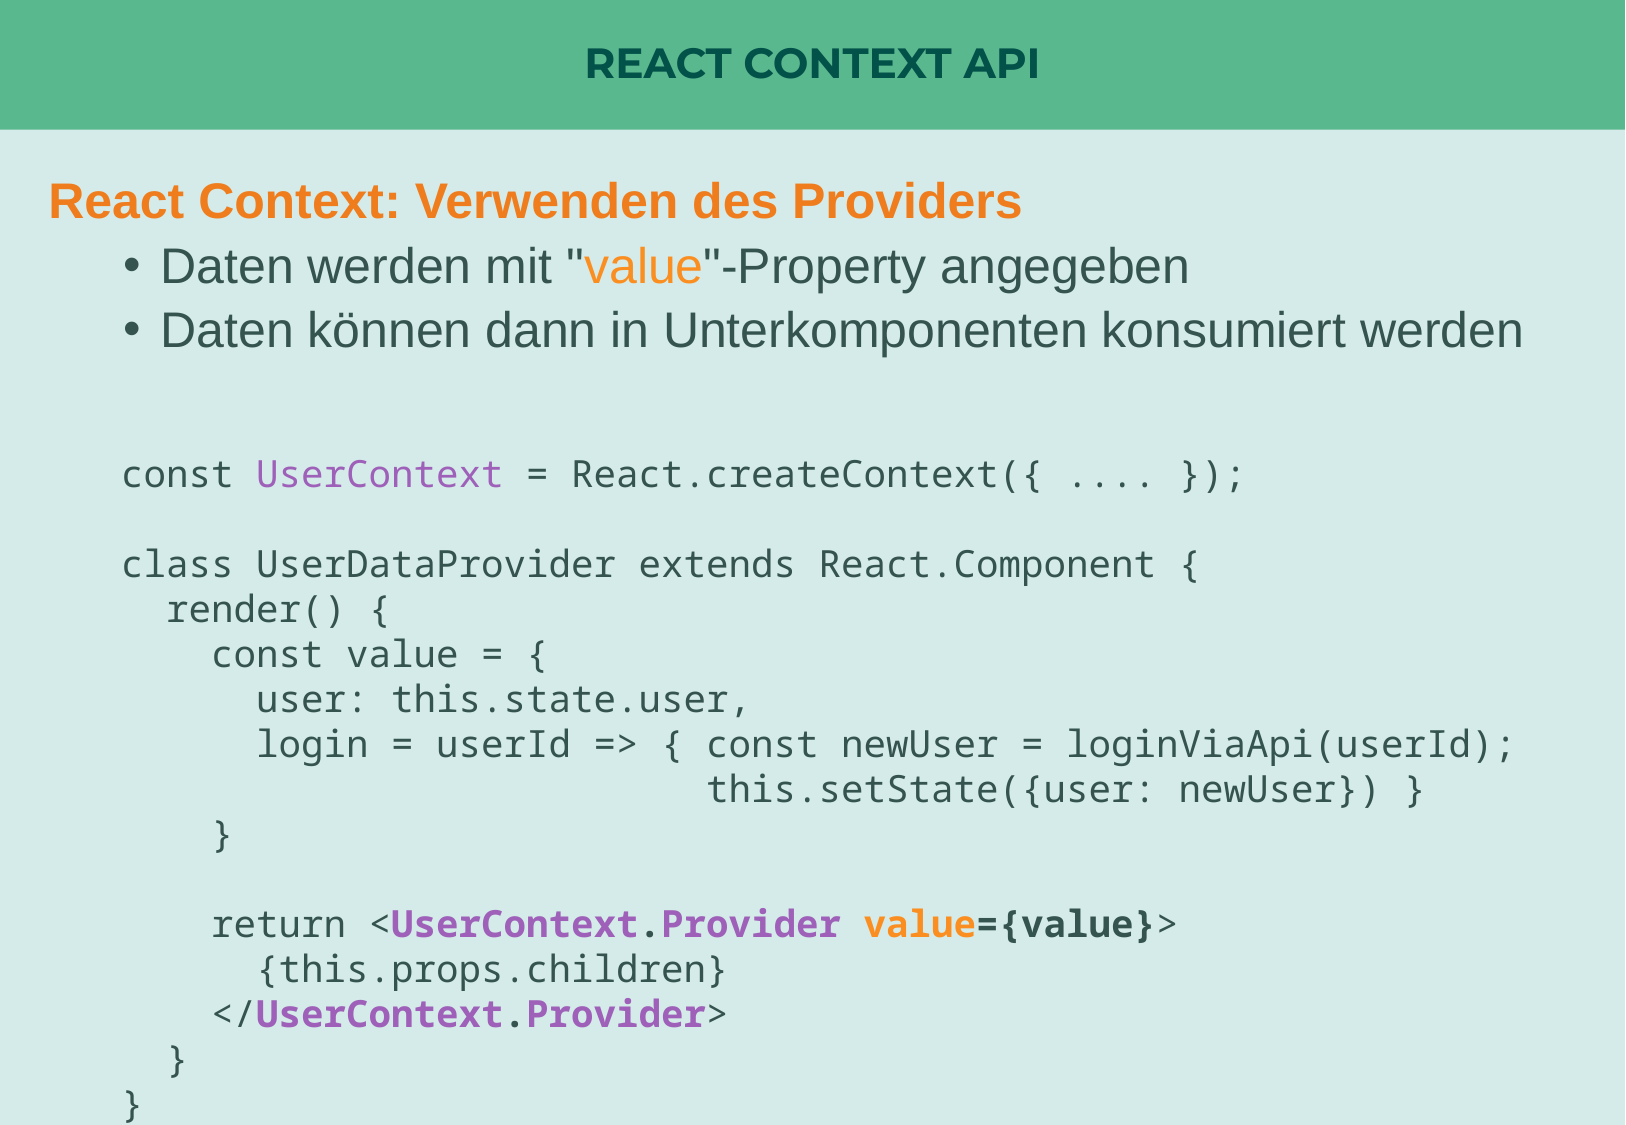

# React Context API
React Context: Verwenden des Providers
Daten werden mit "value"-Property angegeben
Daten können dann in Unterkomponenten konsumiert werden

const UserContext = React.createContext({ .... });

class UserDataProvider extends React.Component {
  render() {
    const value = {
      user: this.state.user,
      login = userId => { const newUser = loginViaApi(userId);
                          this.setState({user: newUser}) }
    }

    return <UserContext.Provider value={value}>
      {this.props.children}
    </UserContext.Provider>
  }
}